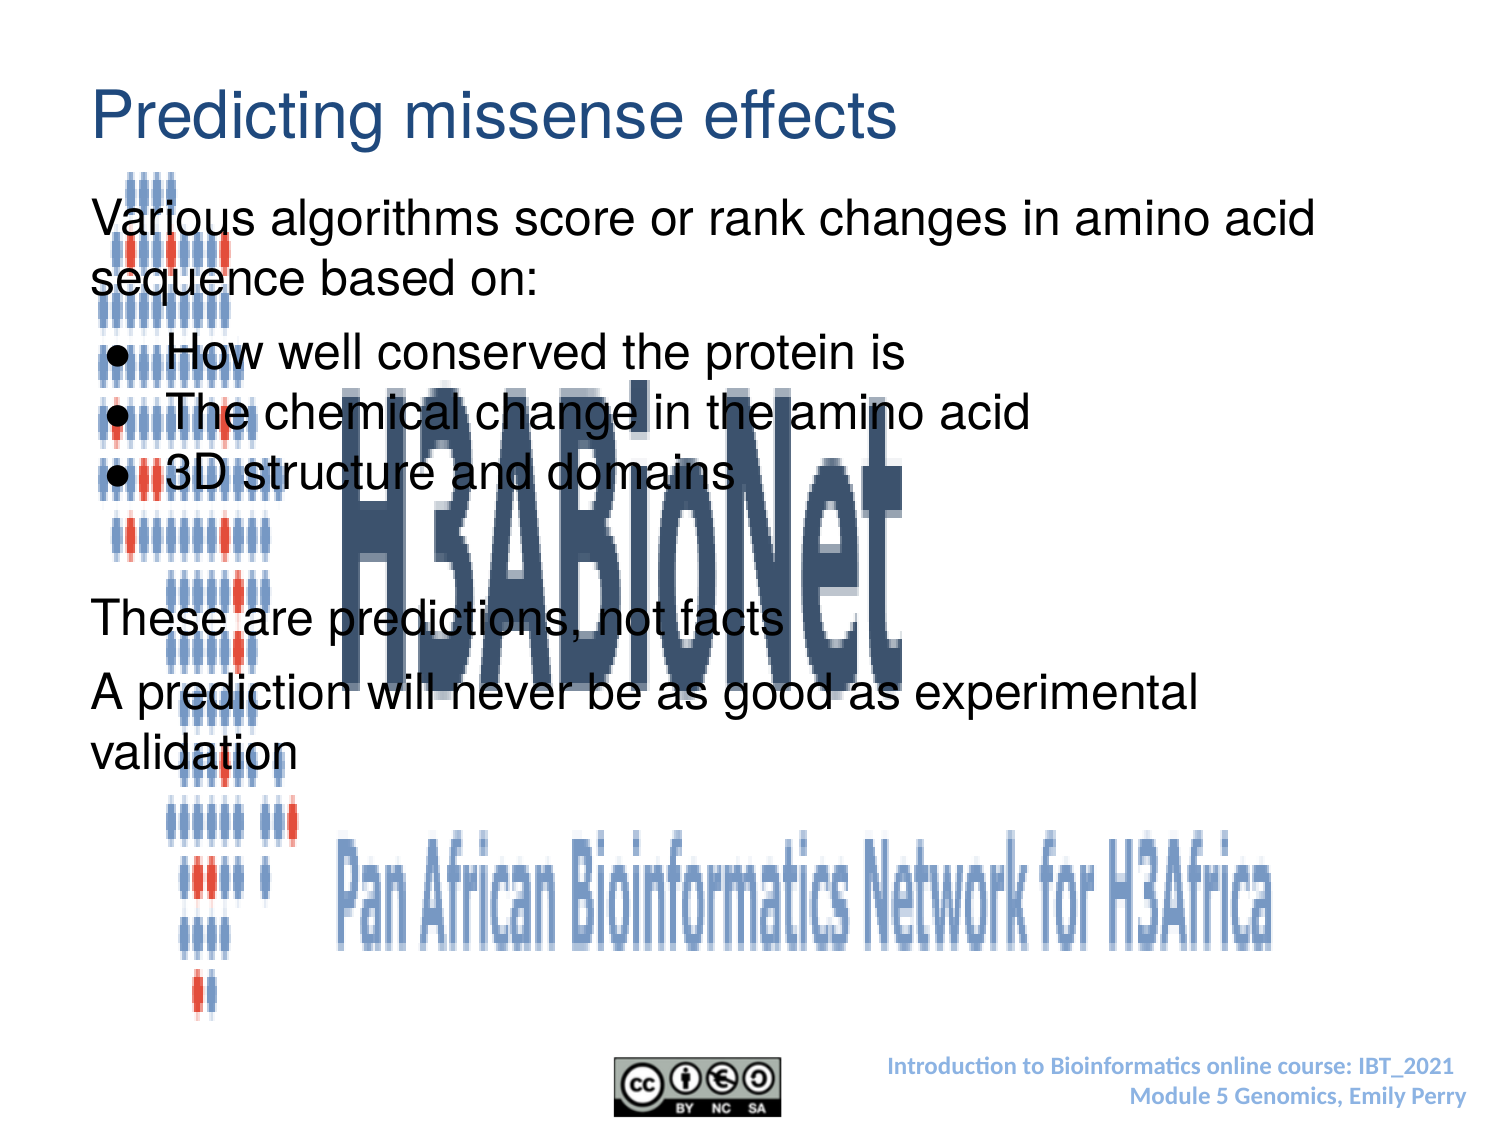

# Predicting missense effects
Various algorithms score or rank changes in amino acid sequence based on:
How well conserved the protein is
The chemical change in the amino acid
3D structure and domains

These are predictions, not facts
A prediction will never be as good as experimental validation